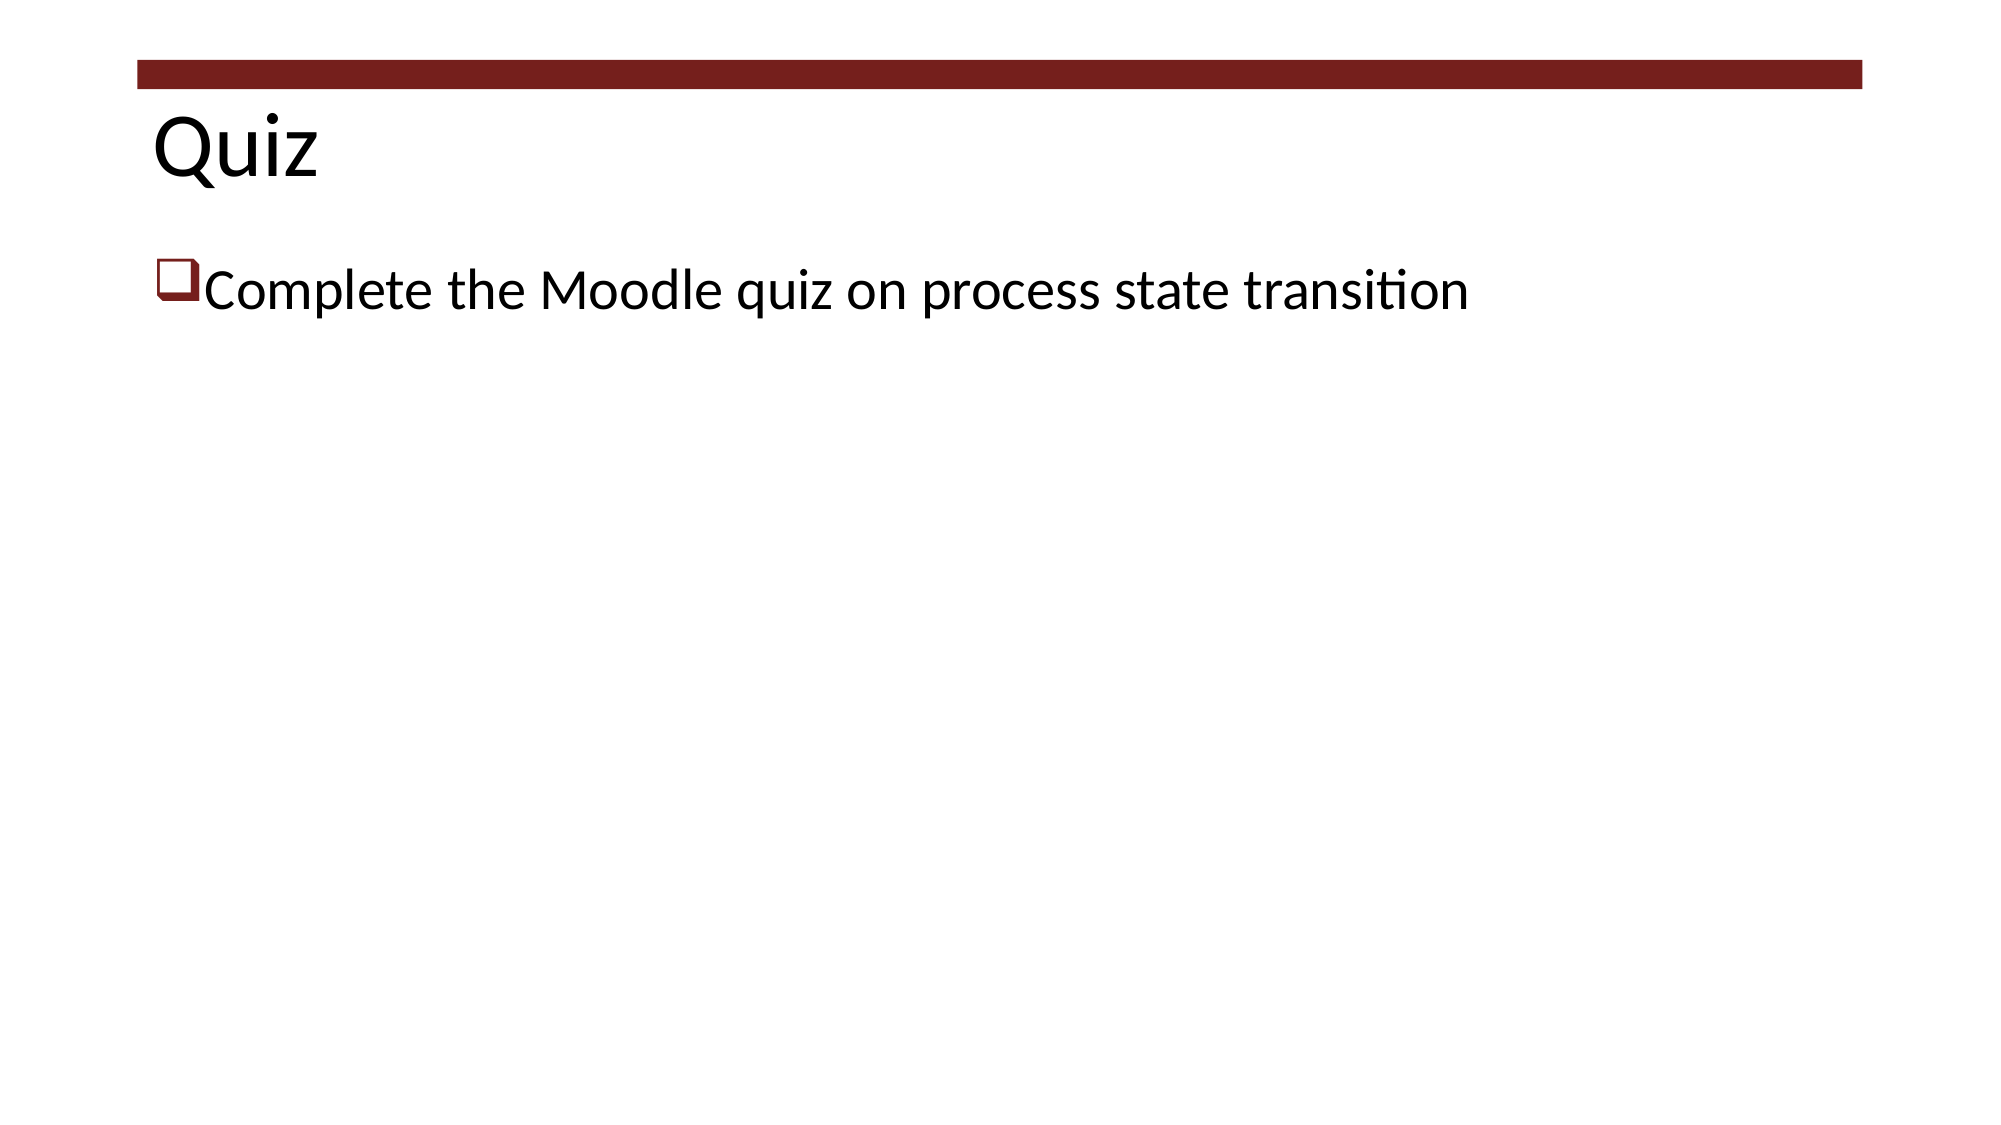

# Quiz
Complete the Moodle quiz on process state transition